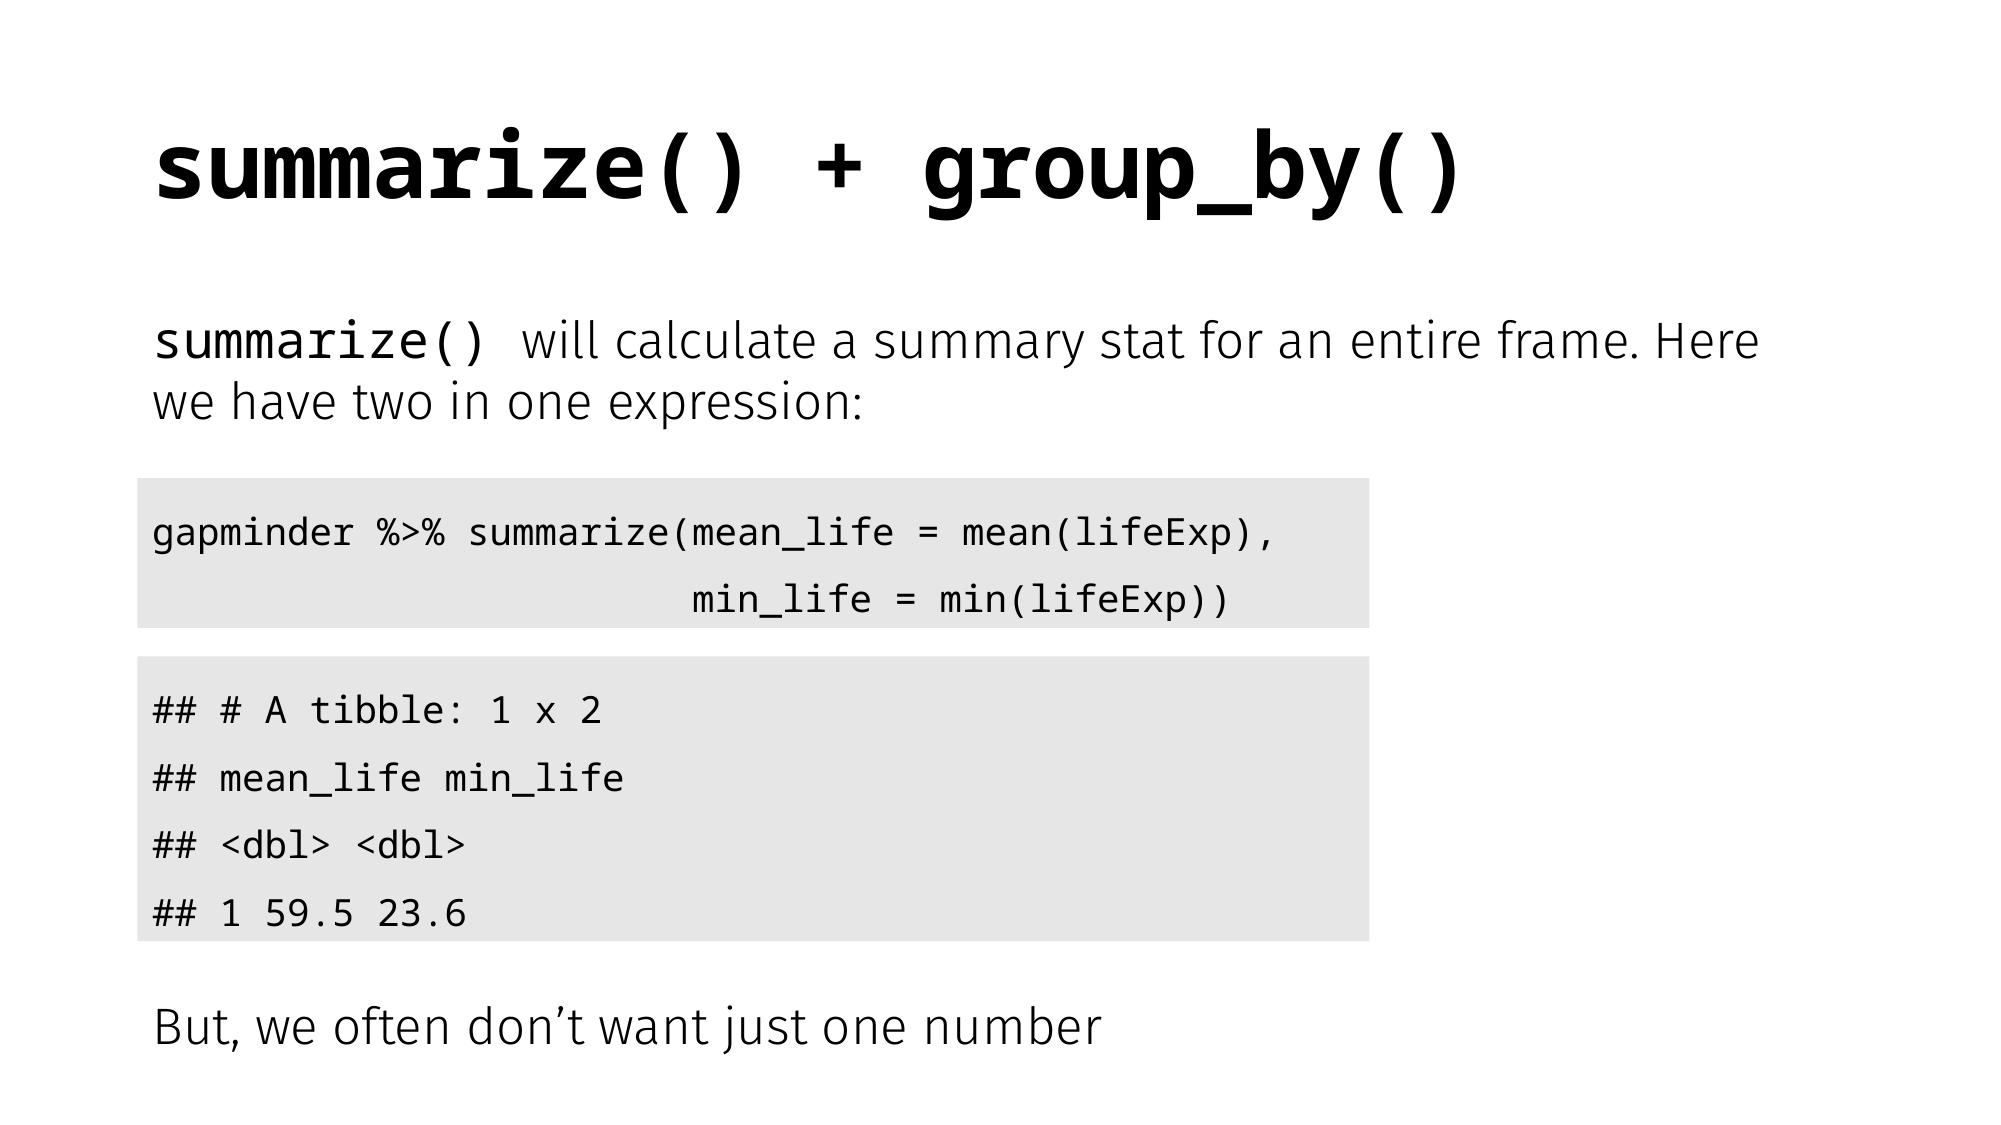

# summarize() + group_by()
summarize() will calculate a summary stat for an entire frame. Here we have two in one expression:

But, we often don’t want just one number

gapminder %>% summarize(mean_life = mean(lifeExp),
                        min_life = min(lifeExp))
## # A tibble: 1 x 2
## mean_life min_life
## <dbl> <dbl>
## 1 59.5 23.6